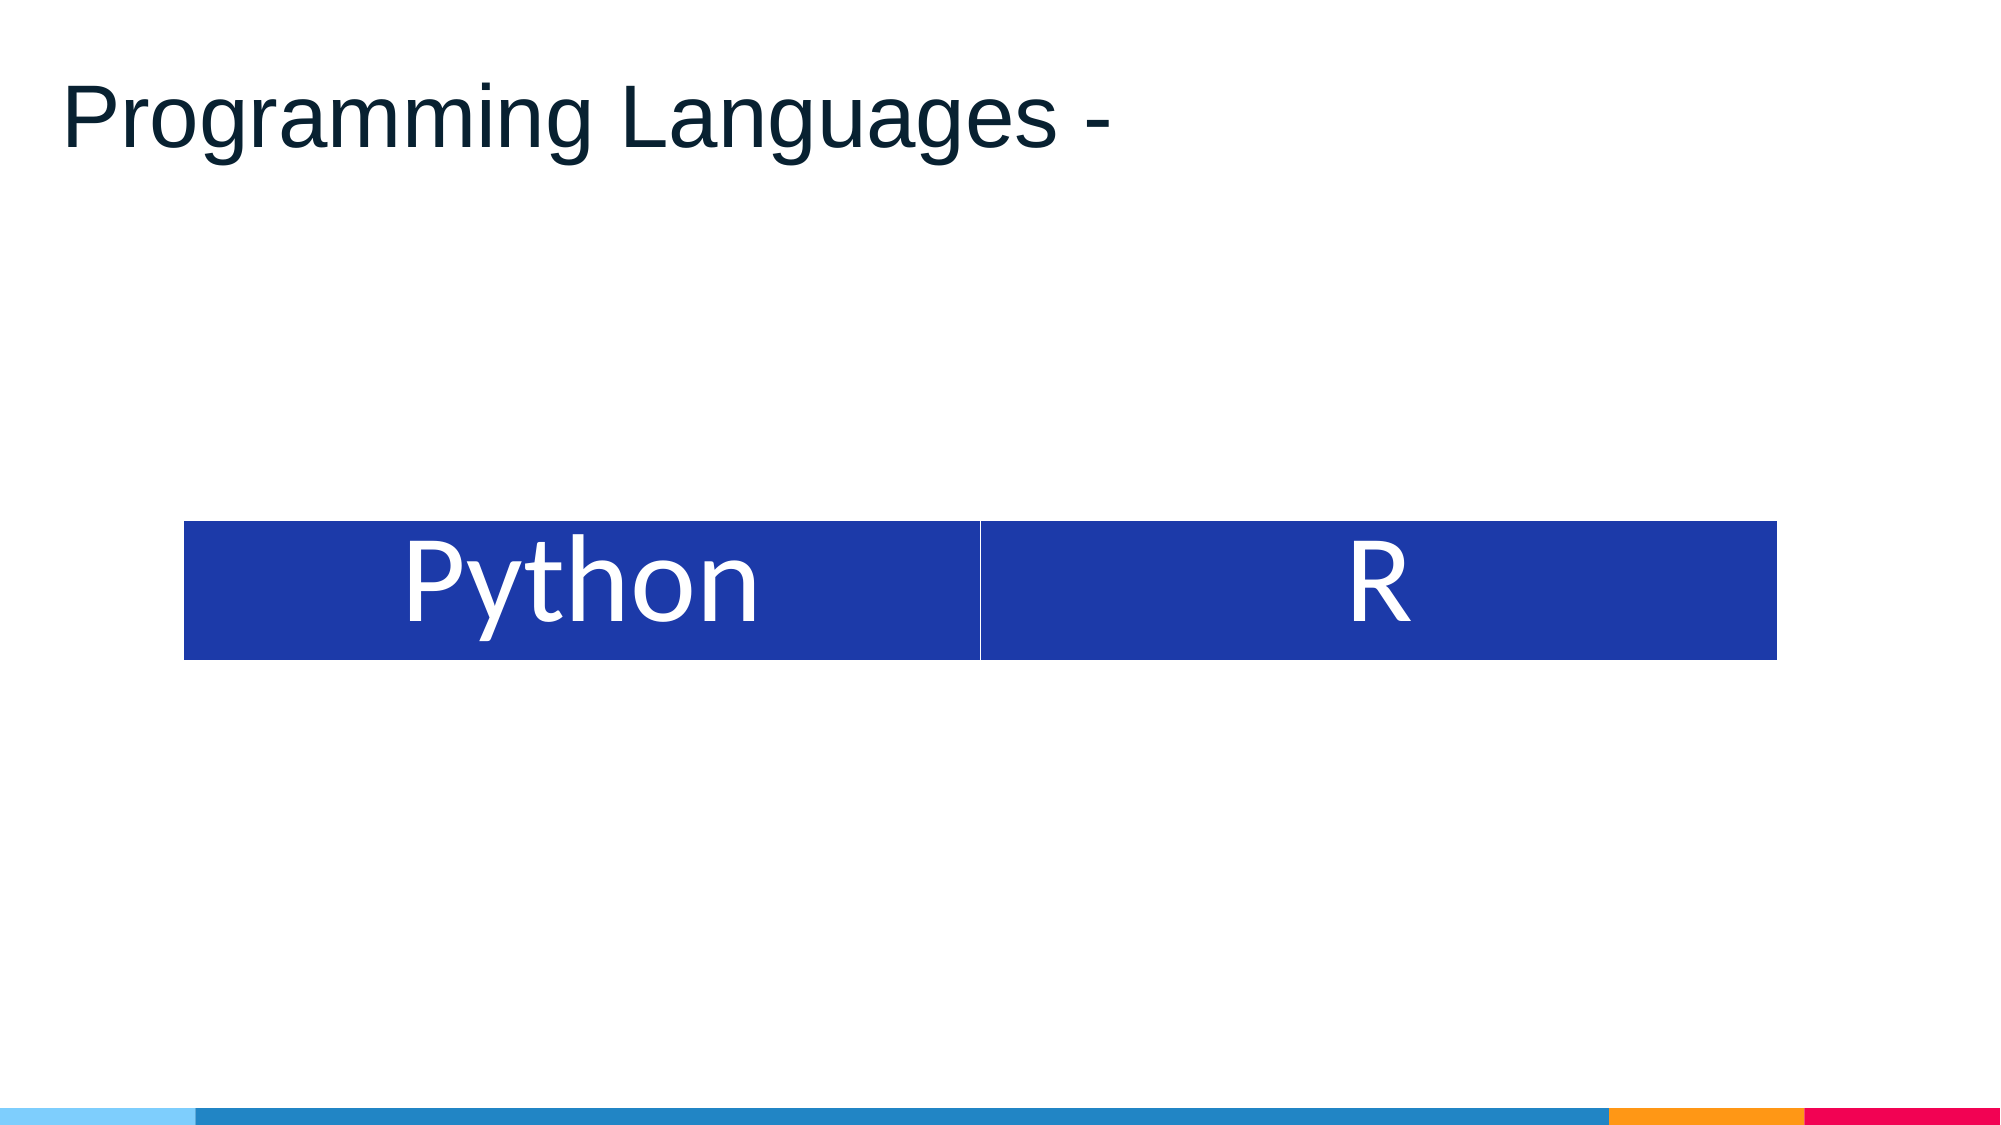

# Programming Languages -

| Python | R |
| --- | --- |